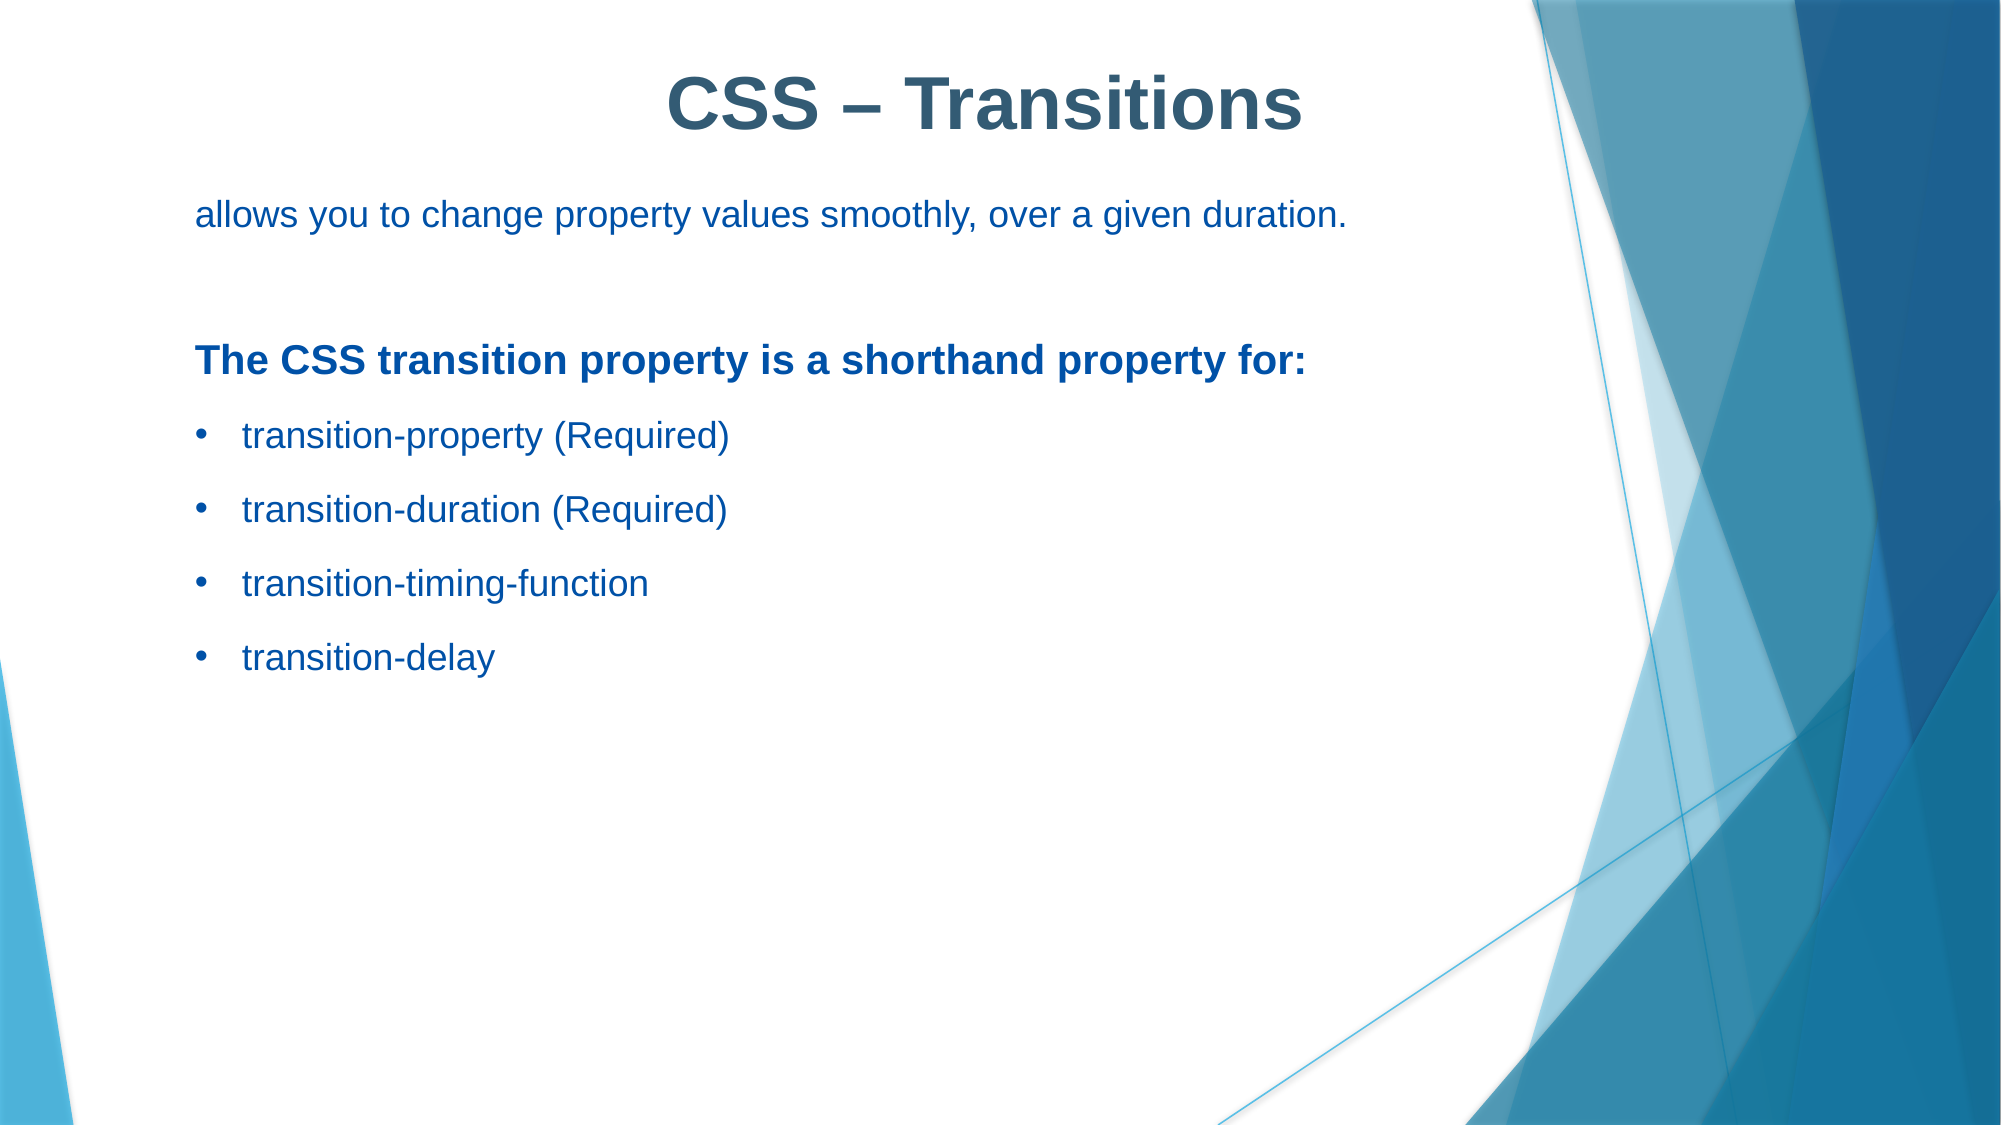

CSS – Transitions
allows you to change property values smoothly, over a given duration.

The CSS transition property is a shorthand property for:
transition-property (Required)
transition-duration (Required)
transition-timing-function
transition-delay